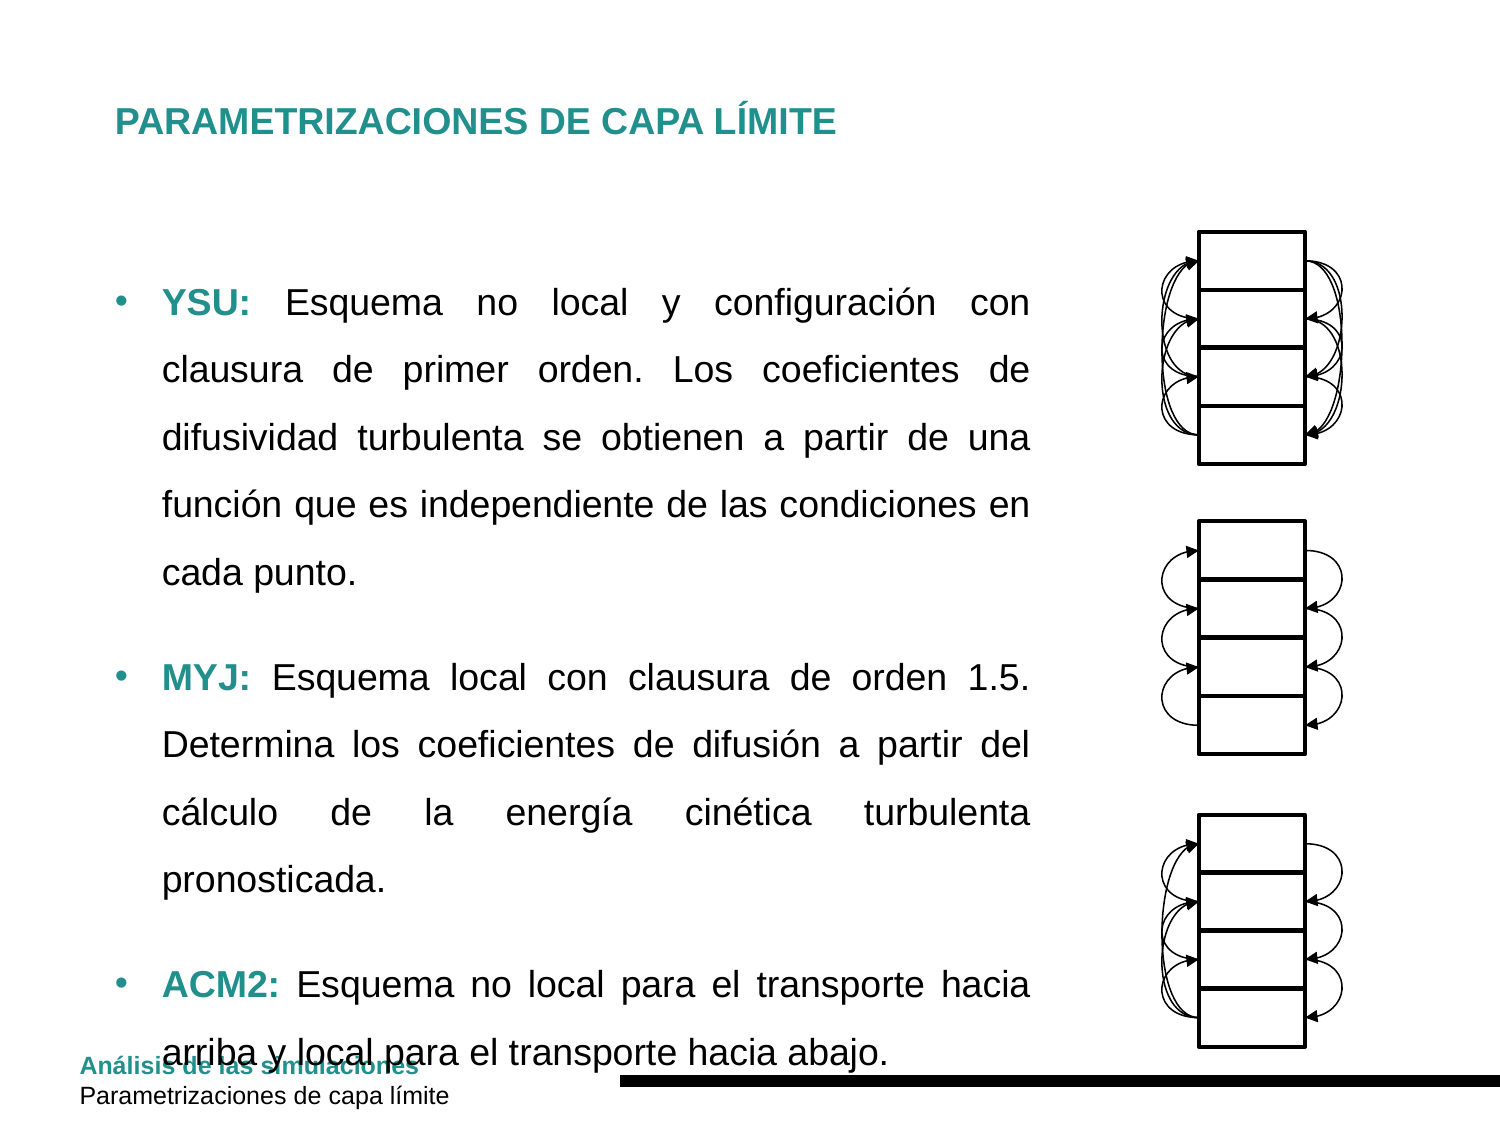

PARAMETRIZACIONES DE CAPA LÍMITE

YSU: Esquema no local y configuración con clausura de primer orden. Los coeficientes de difusividad turbulenta se obtienen a partir de una función que es independiente de las condiciones en cada punto.
MYJ: Esquema local con clausura de orden 1.5. Determina los coeficientes de difusión a partir del cálculo de la energía cinética turbulenta pronosticada.
ACM2: Esquema no local para el transporte hacia arriba y local para el transporte hacia abajo.

Análisis de las simulaciones
Parametrizaciones de capa límite